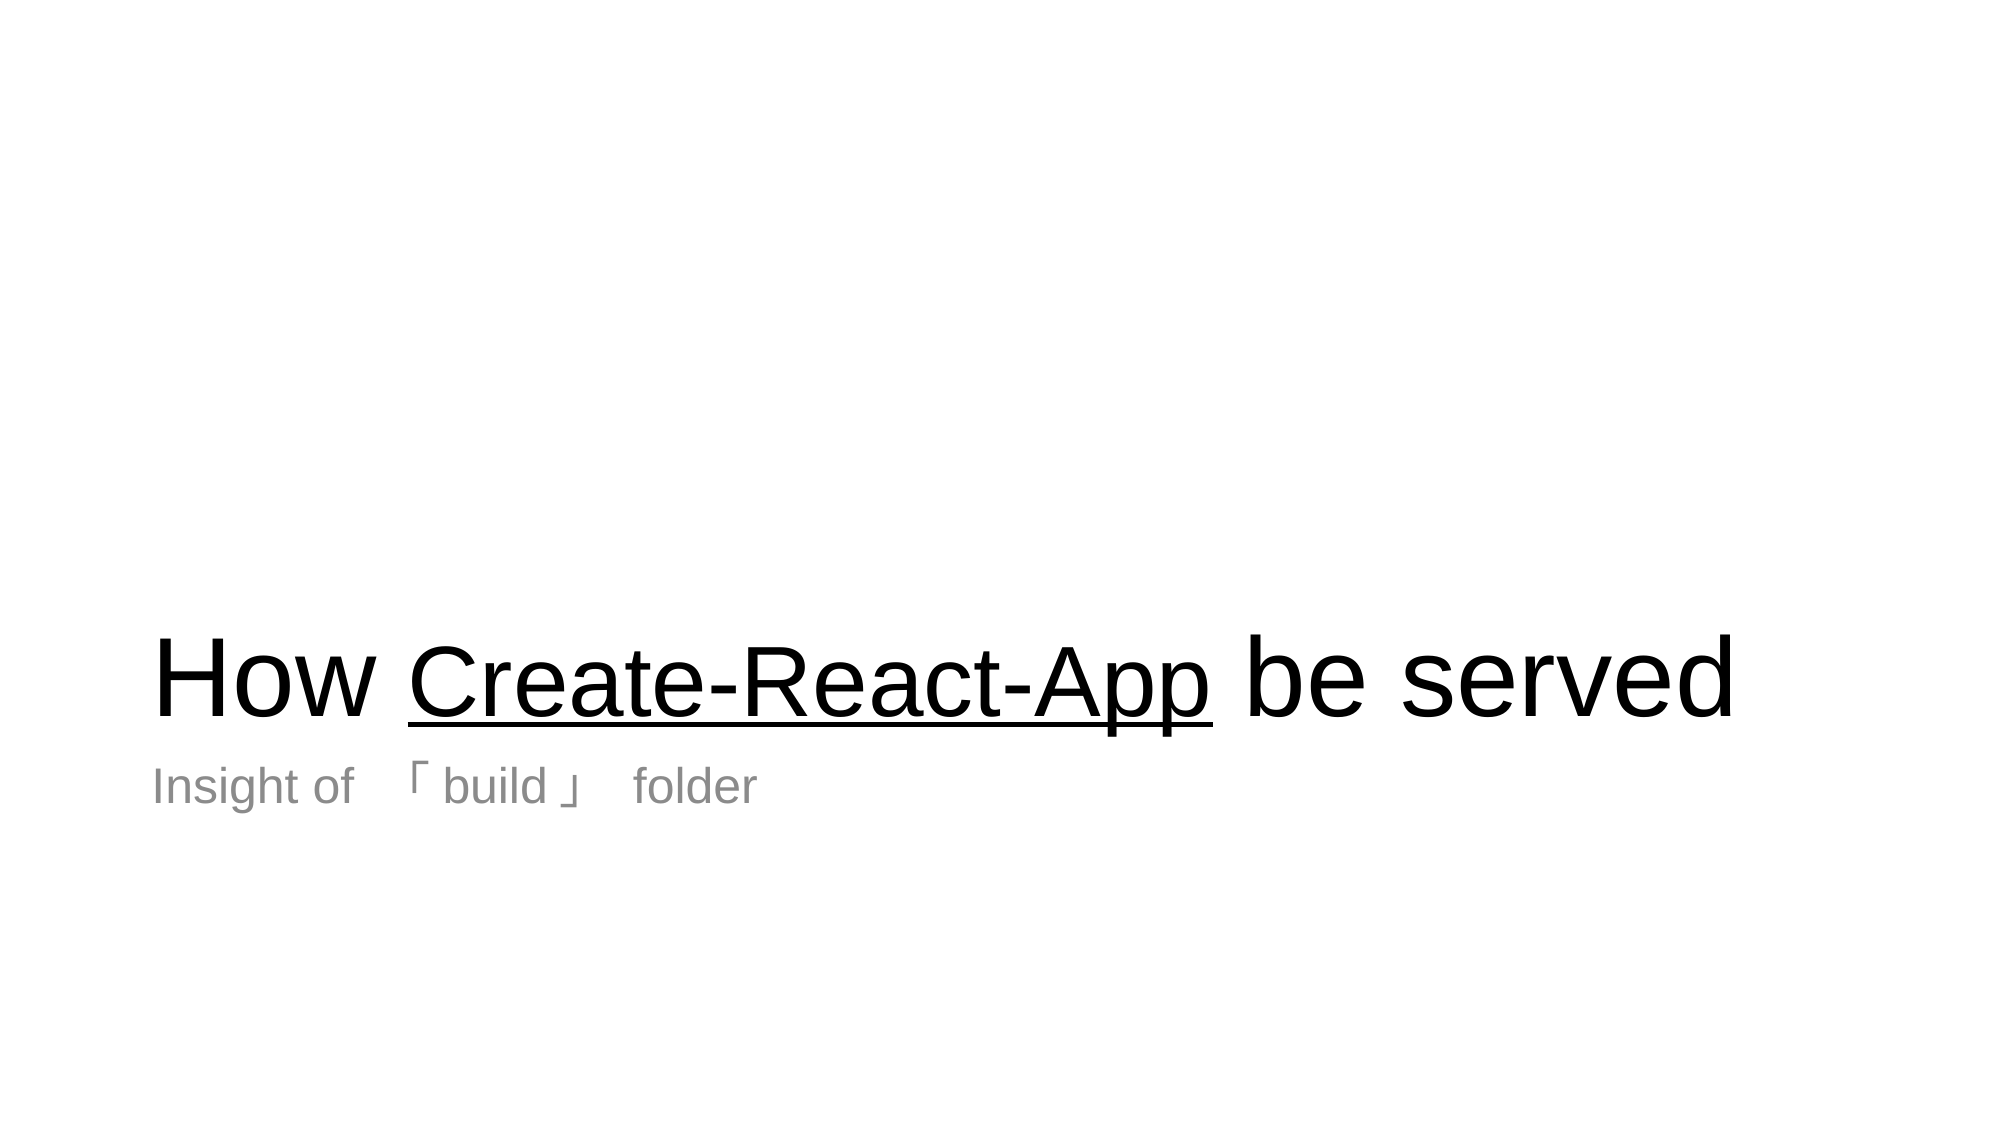

# How Create-React-App be served
Insight of 「build」 folder